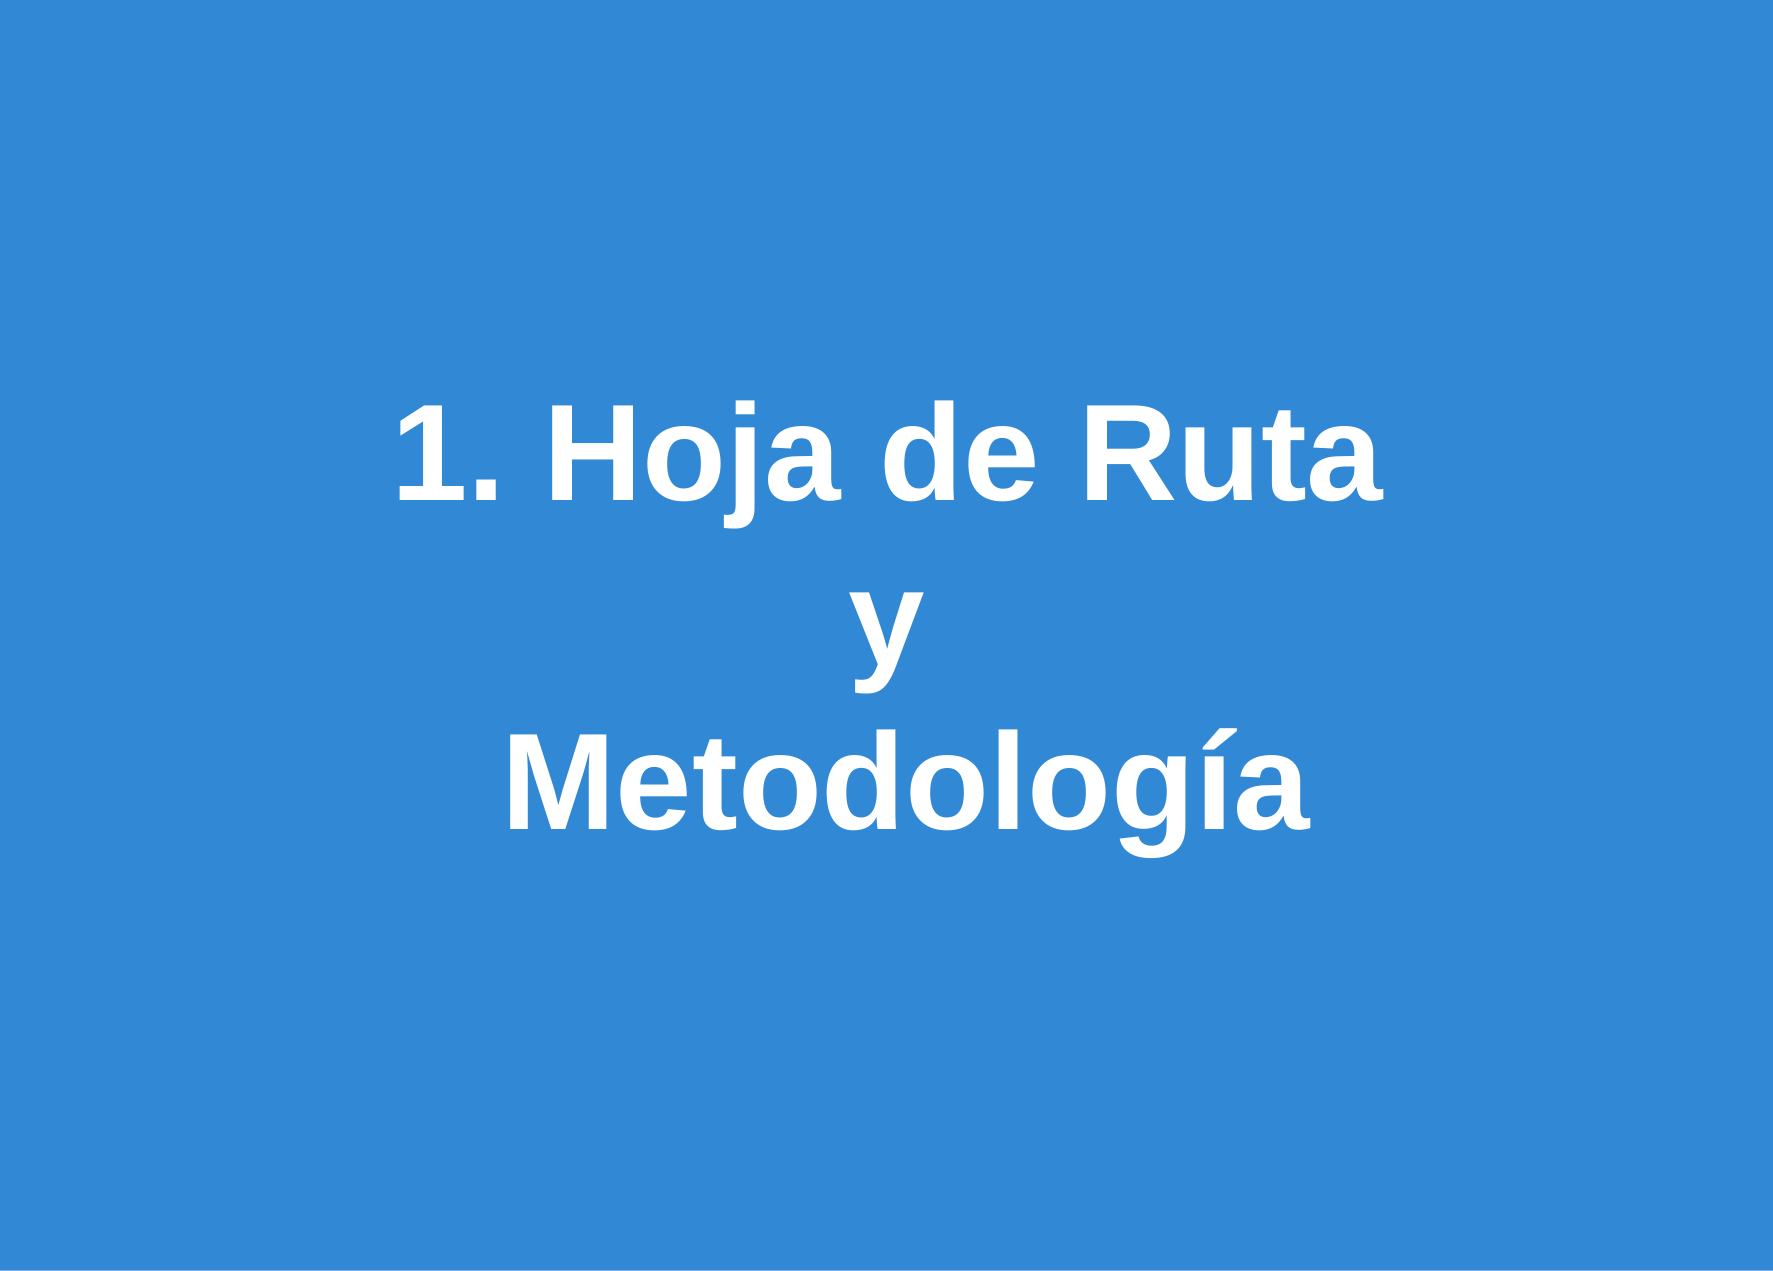

# 1. Hoja de Ruta y Metodología